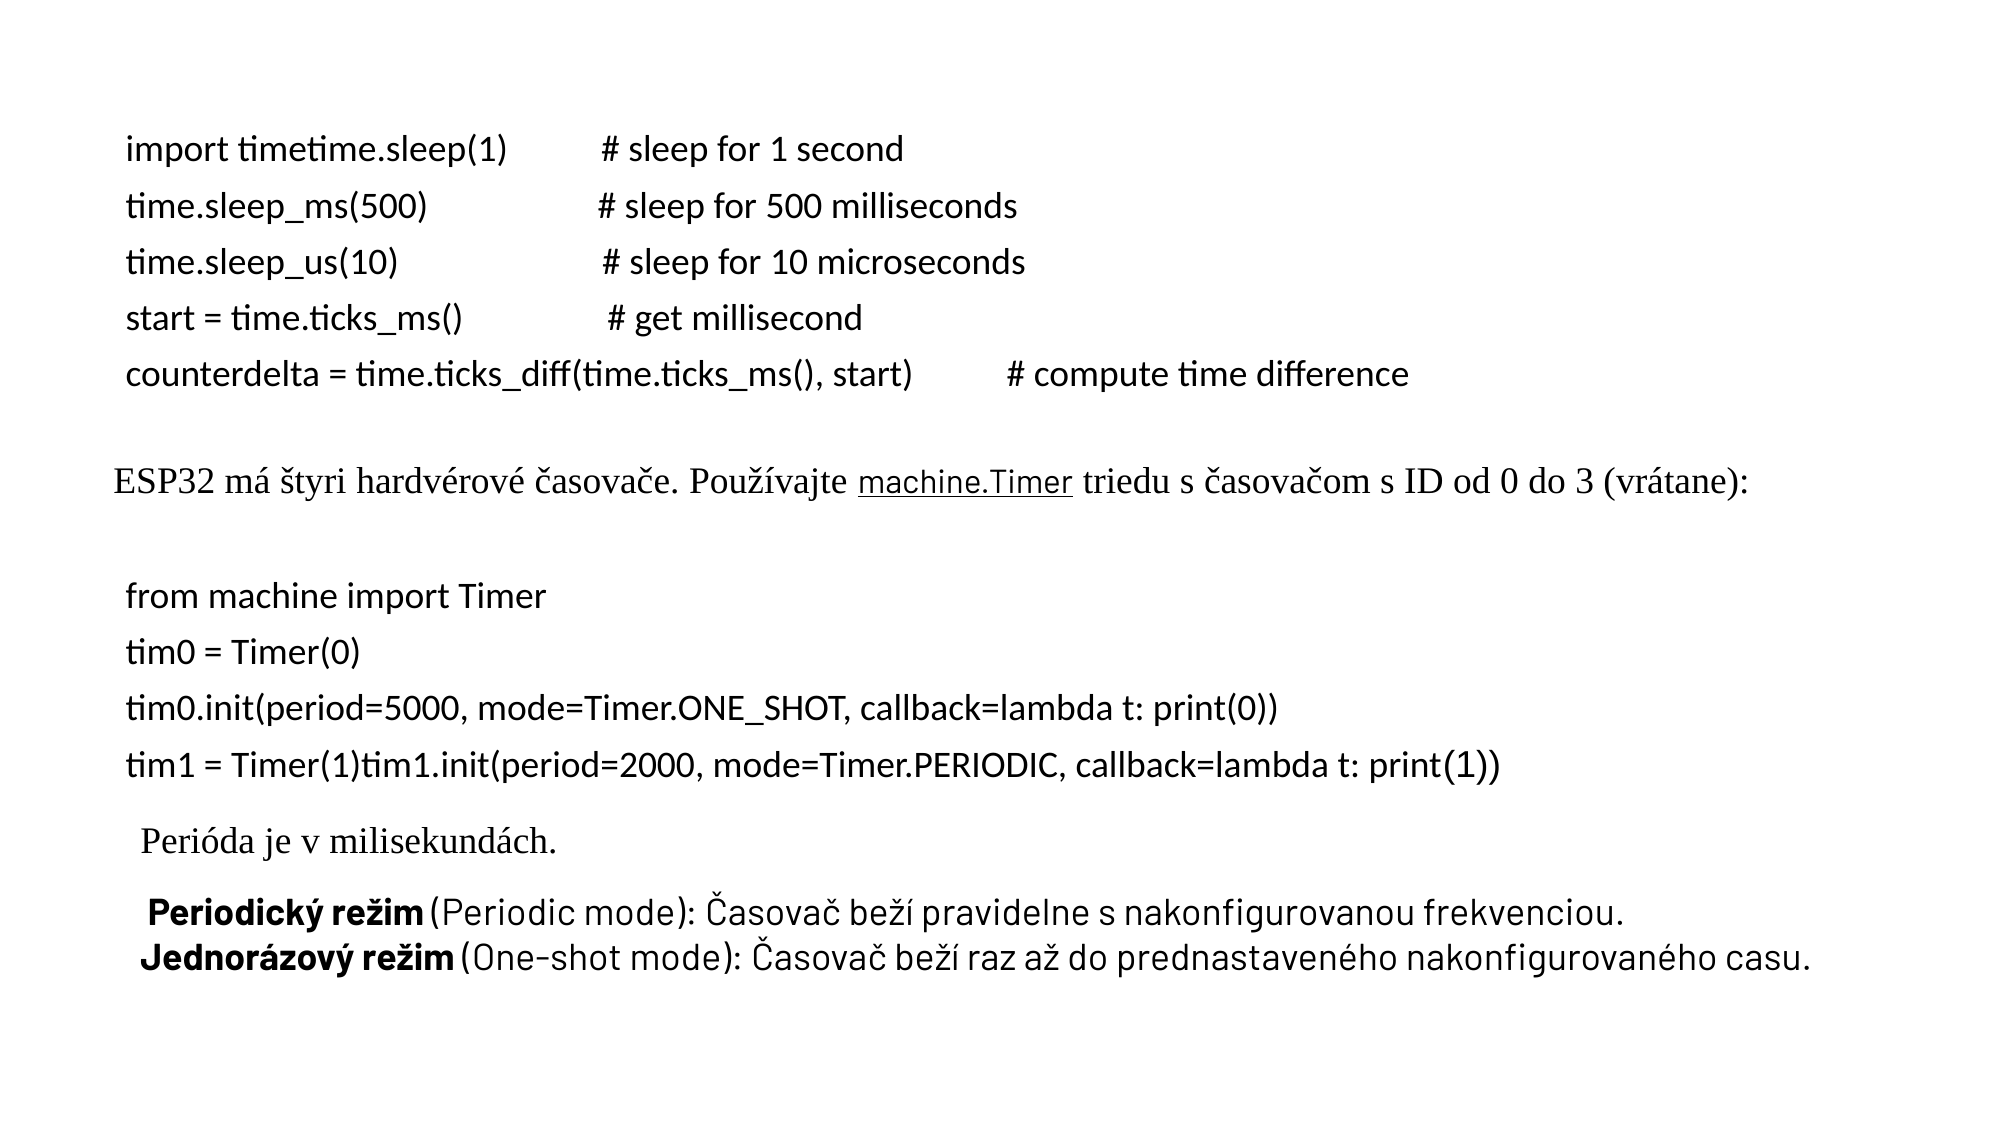

import timetime.sleep(1)           # sleep for 1 second
time.sleep_ms(500)                    # sleep for 500 milliseconds
time.sleep_us(10)                        # sleep for 10 microseconds
start = time.ticks_ms()                 # get millisecond
counterdelta = time.ticks_diff(time.ticks_ms(), start)           # compute time difference
ESP32 má štyri hardvérové časovače. Používajte machine.Timer triedu s časovačom s ID od 0 do 3 (vrátane):
from machine import Timer
tim0 = Timer(0)
tim0.init(period=5000, mode=Timer.ONE_SHOT, callback=lambda t: print(0))
tim1 = Timer(1)tim1.init(period=2000, mode=Timer.PERIODIC, callback=lambda t: print(1))
Perióda je v milisekundách.

 Periodický režim (Periodic mode): Časovač beží pravidelne s nakonfigurovanou frekvenciou.
Jednorázový režim (One-shot mode): Časovač beží raz až do prednastaveného nakonfigurovaného casu.